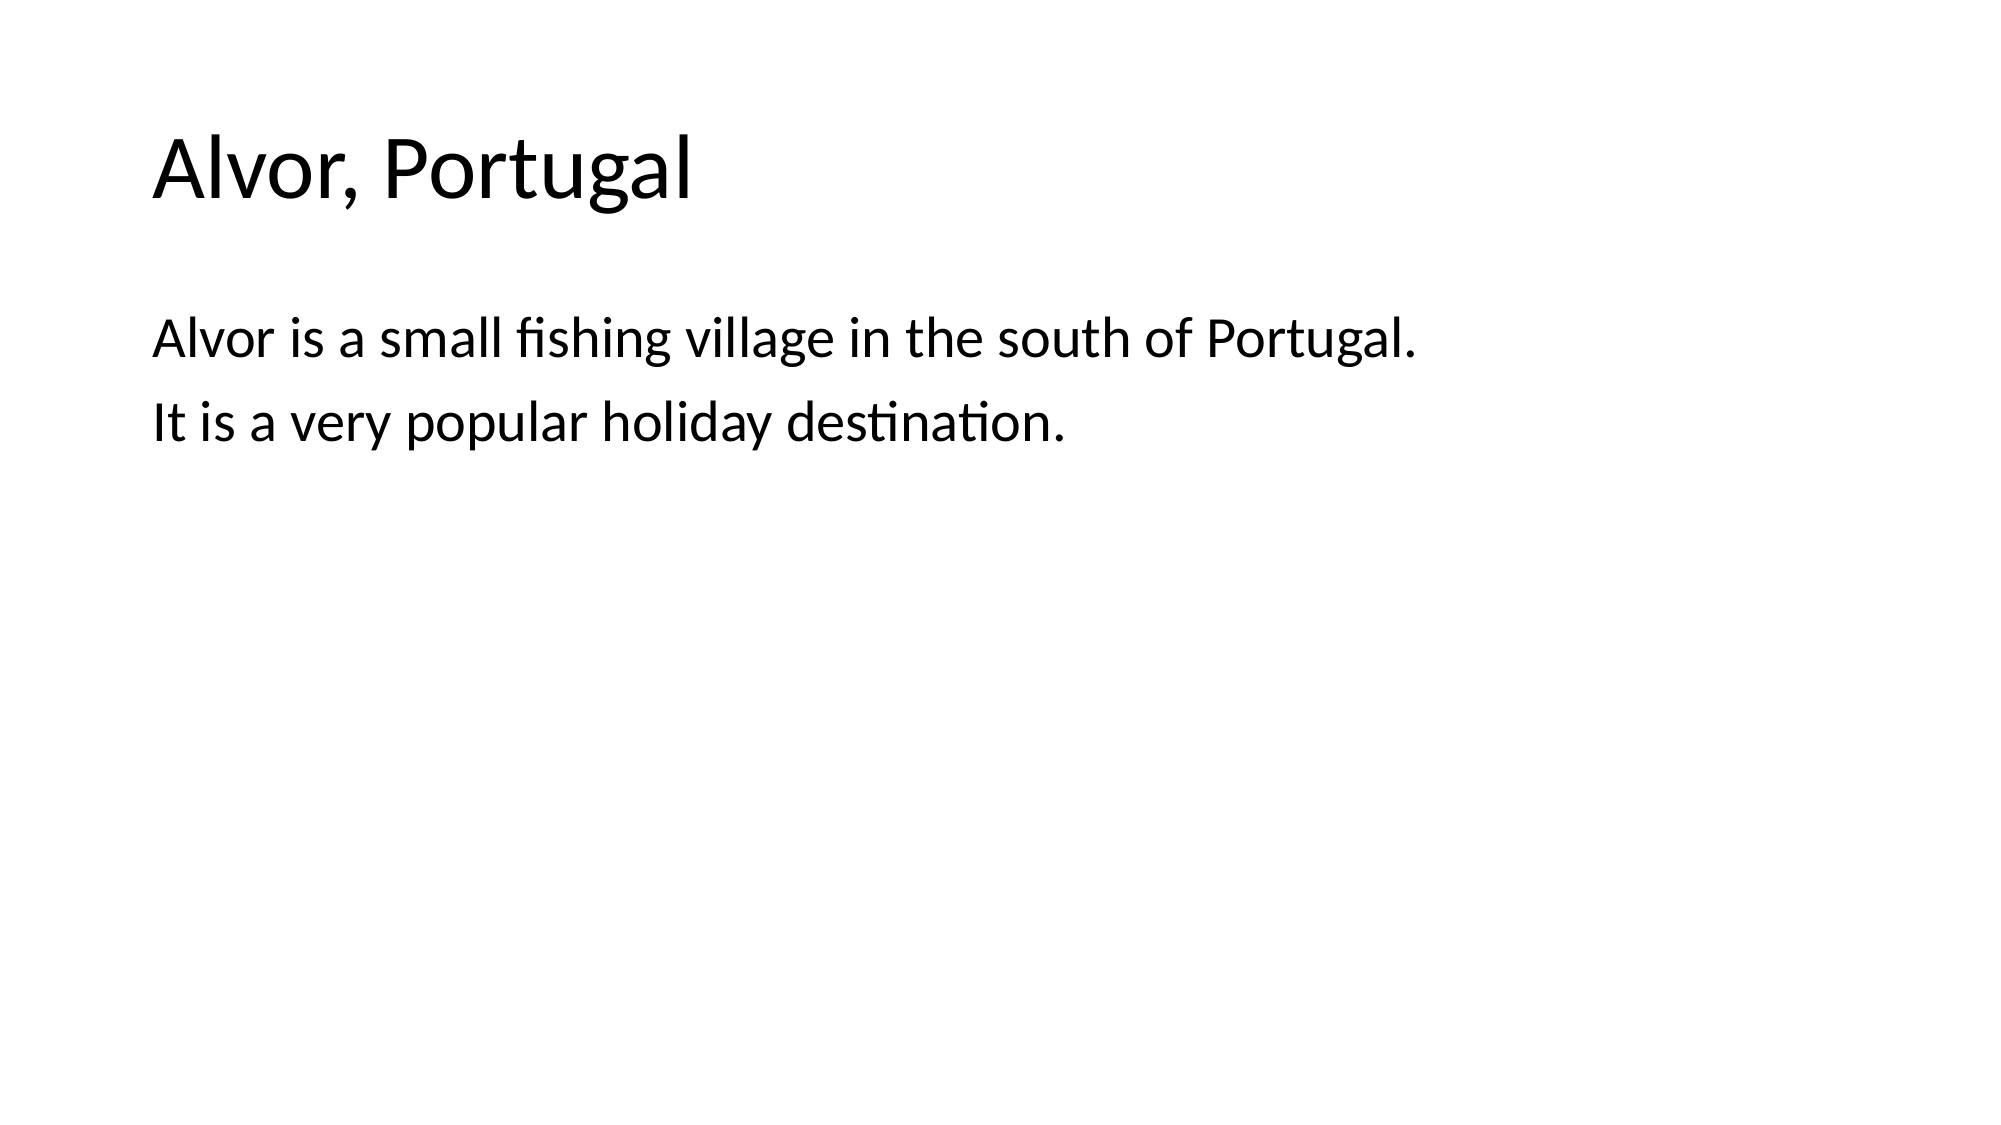

# Alvor, Portugal
Alvor is a small fishing village in the south of Portugal.
It is a very popular holiday destination.